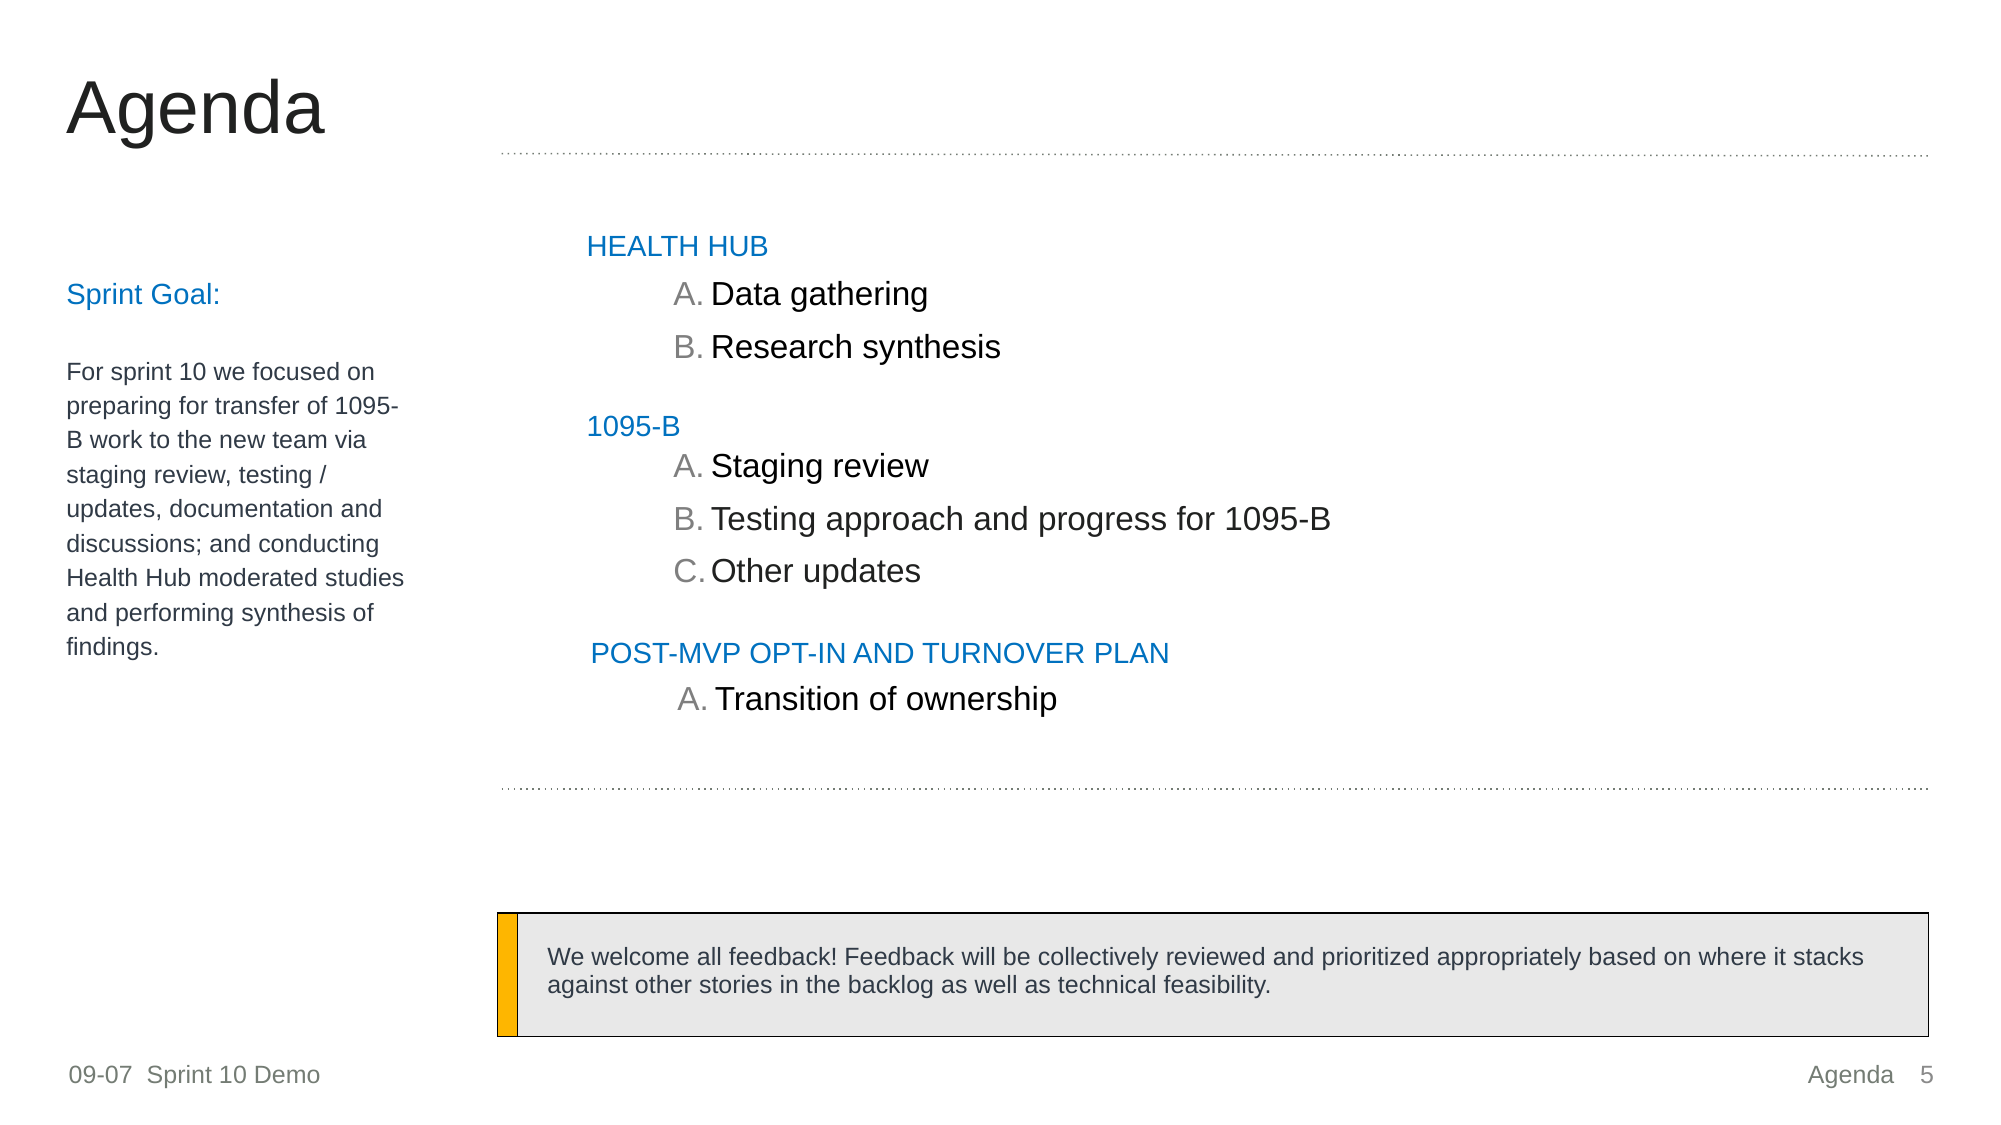

# Agenda
HEALTH HUB
Sprint Goal:

For sprint 10 we focused on preparing for transfer of 1095-B work to the new team via staging review, testing / updates, documentation and discussions; and conducting Health Hub moderated studies and performing synthesis of findings.
Data gathering
Research synthesis
1095-B
Staging review
Testing approach and progress for 1095-B
Other updates
POST-MVP OPT-IN AND TURNOVER PLAN
Transition of ownership
|  | We welcome all feedback! Feedback will be collectively reviewed and prioritized appropriately based on where it stacks against other stories in the backlog as well as technical feasibility. |
| --- | --- |
5
09-07  Sprint 10 Demo
Agenda